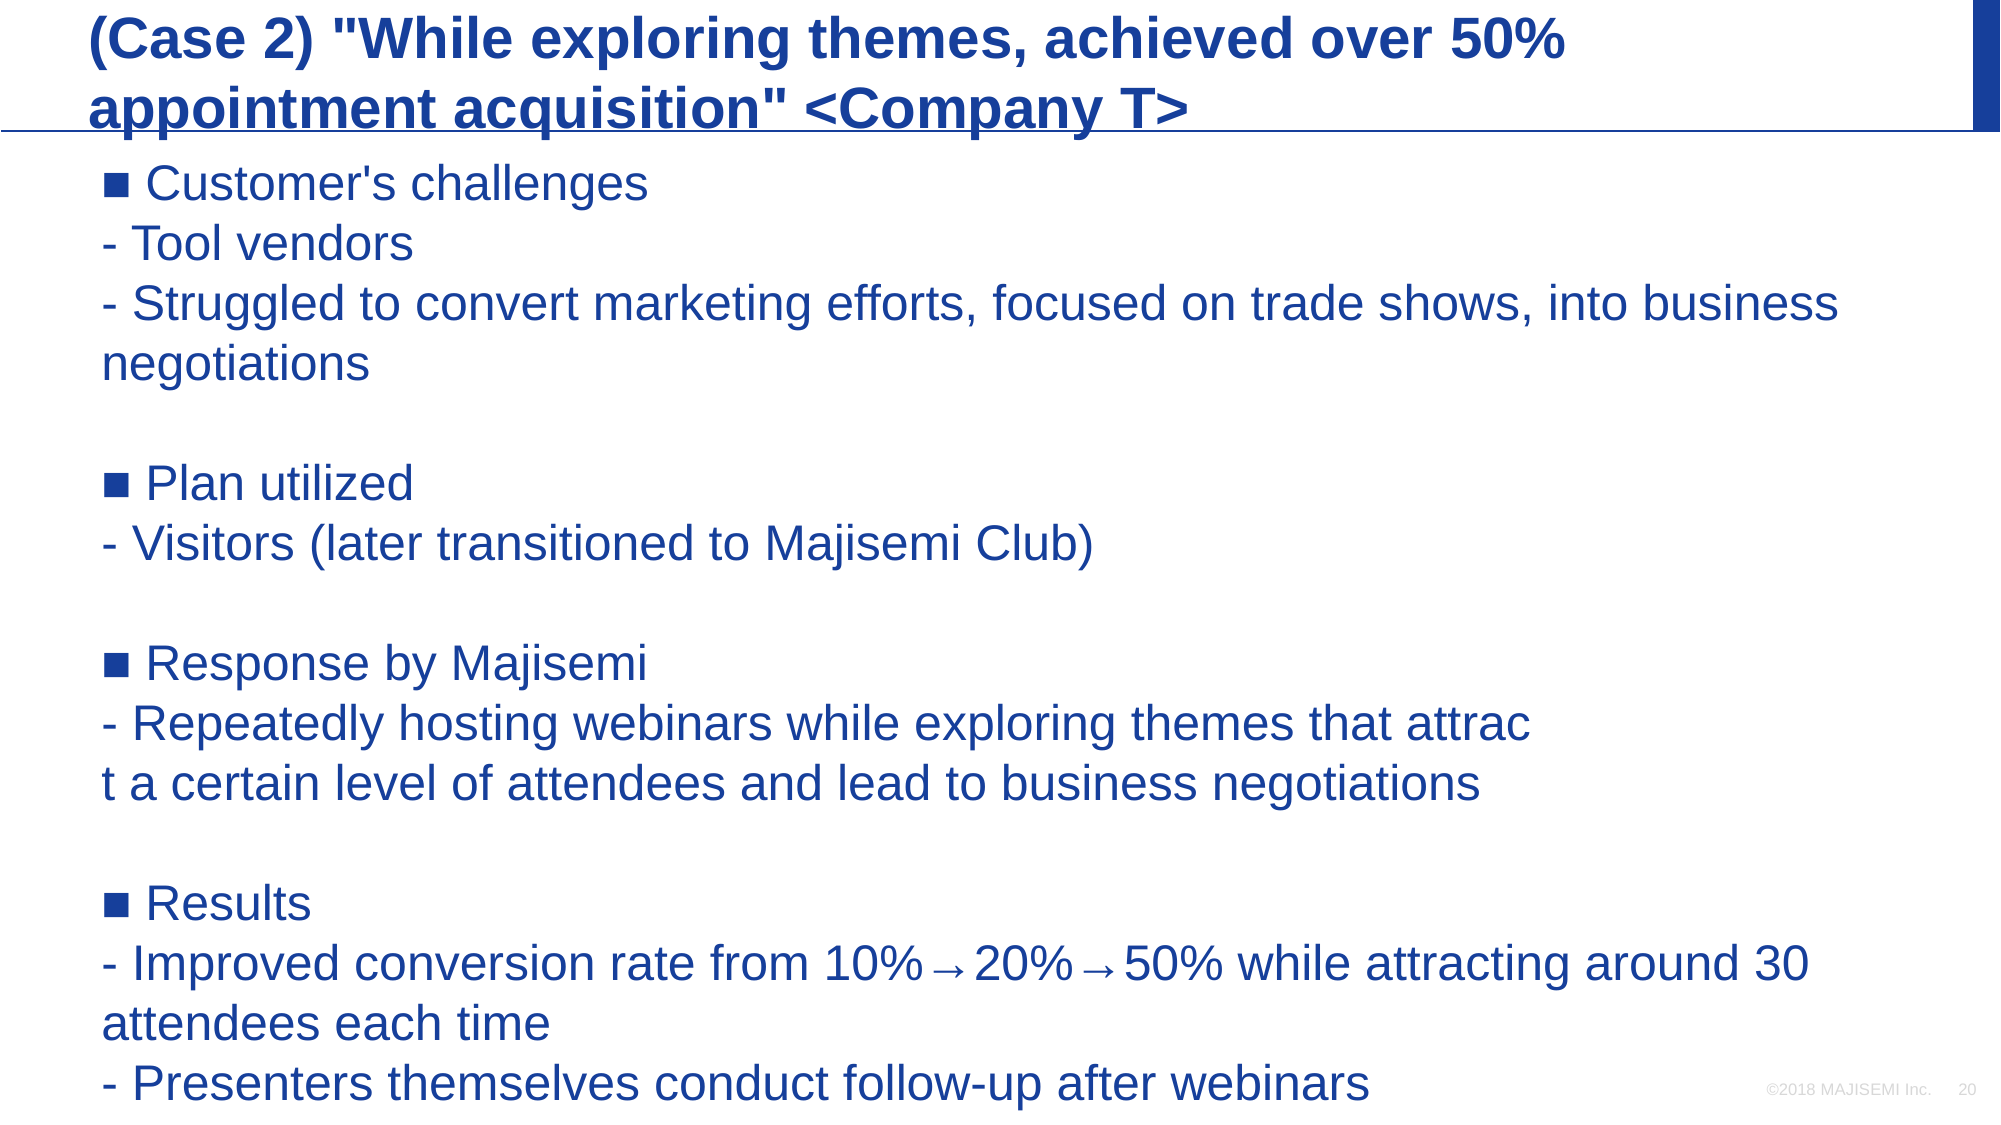

(Case 2) "While exploring themes, achieved over 50% appointment acquisition" <Company T>
■ Customer's challenges
- Tool vendors
- Struggled to convert marketing efforts, focused on trade shows, into business negotiations

■ Plan utilized
- Visitors (later transitioned to Majisemi Club)

■ Response by Majisemi
- Repeatedly hosting webinars while exploring themes that attrac
t a certain level of attendees and lead to business negotiations

■ Results
- Improved conversion rate from 10%→20%→50% while attracting around 30 attendees each time
- Presenters themselves conduct follow-up after webinars
©2018 MAJISEMI Inc.
20